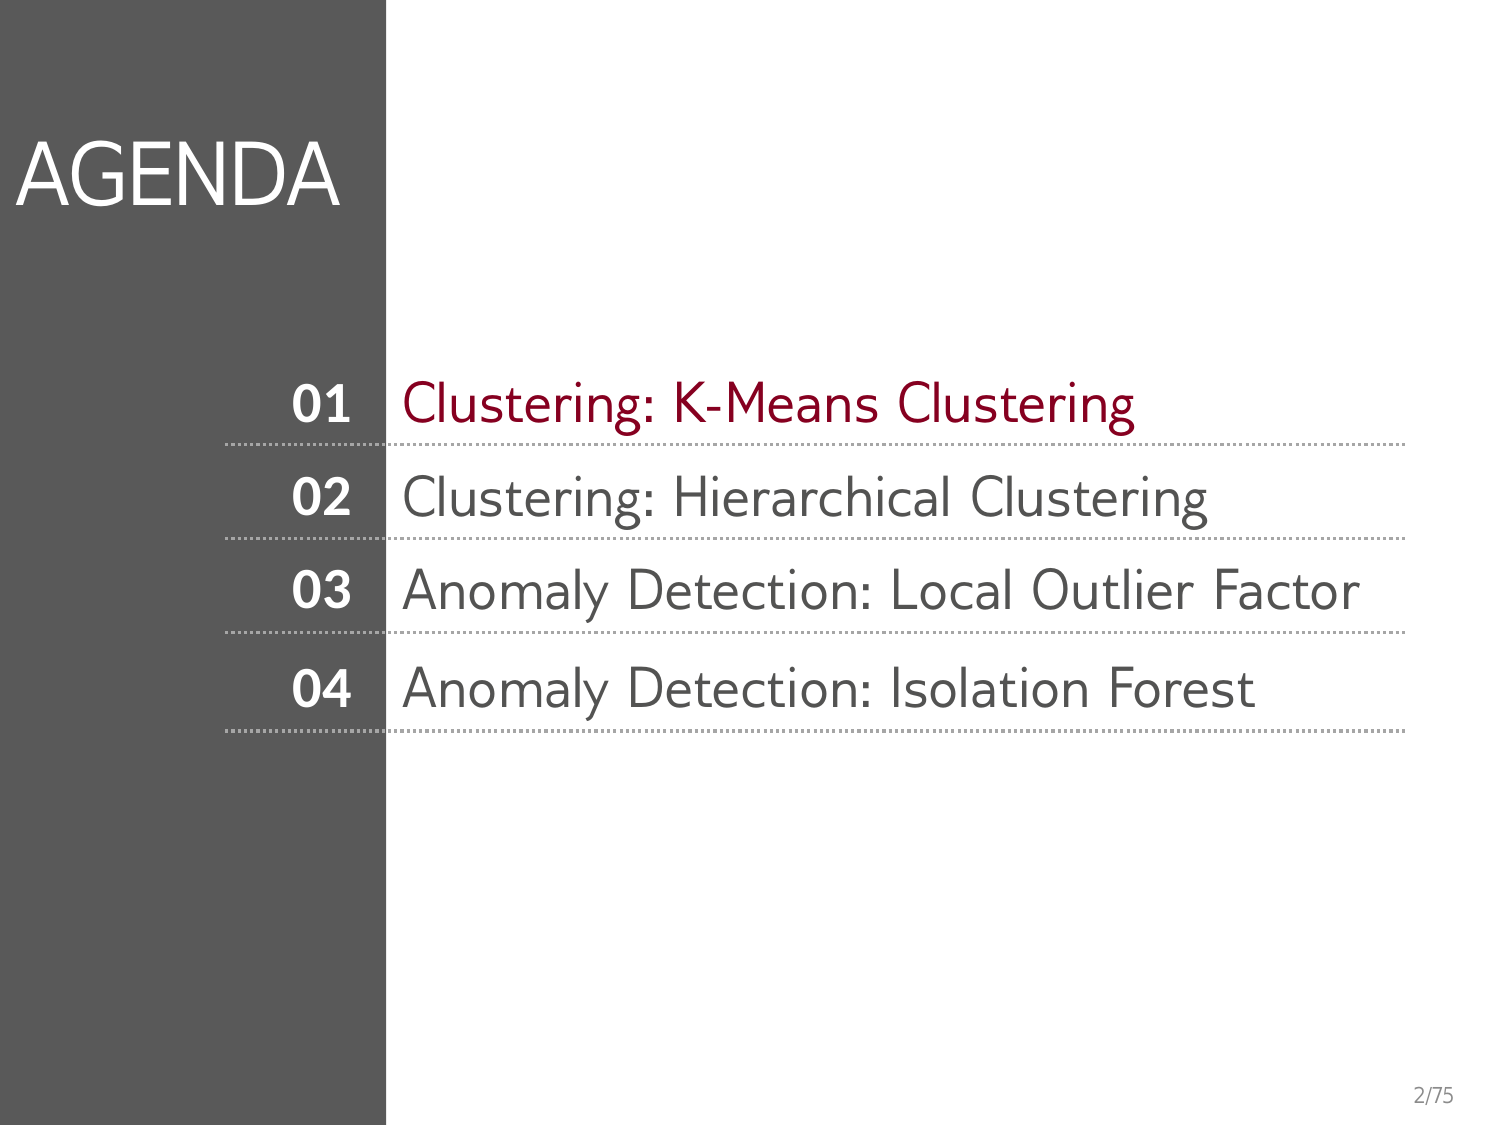

AGENDA
01
Clustering: K-Means Clustering
02
Clustering: Hierarchical Clustering
03
Anomaly Detection: Local Outlier Factor
04
Anomaly Detection: Isolation Forest
2/75